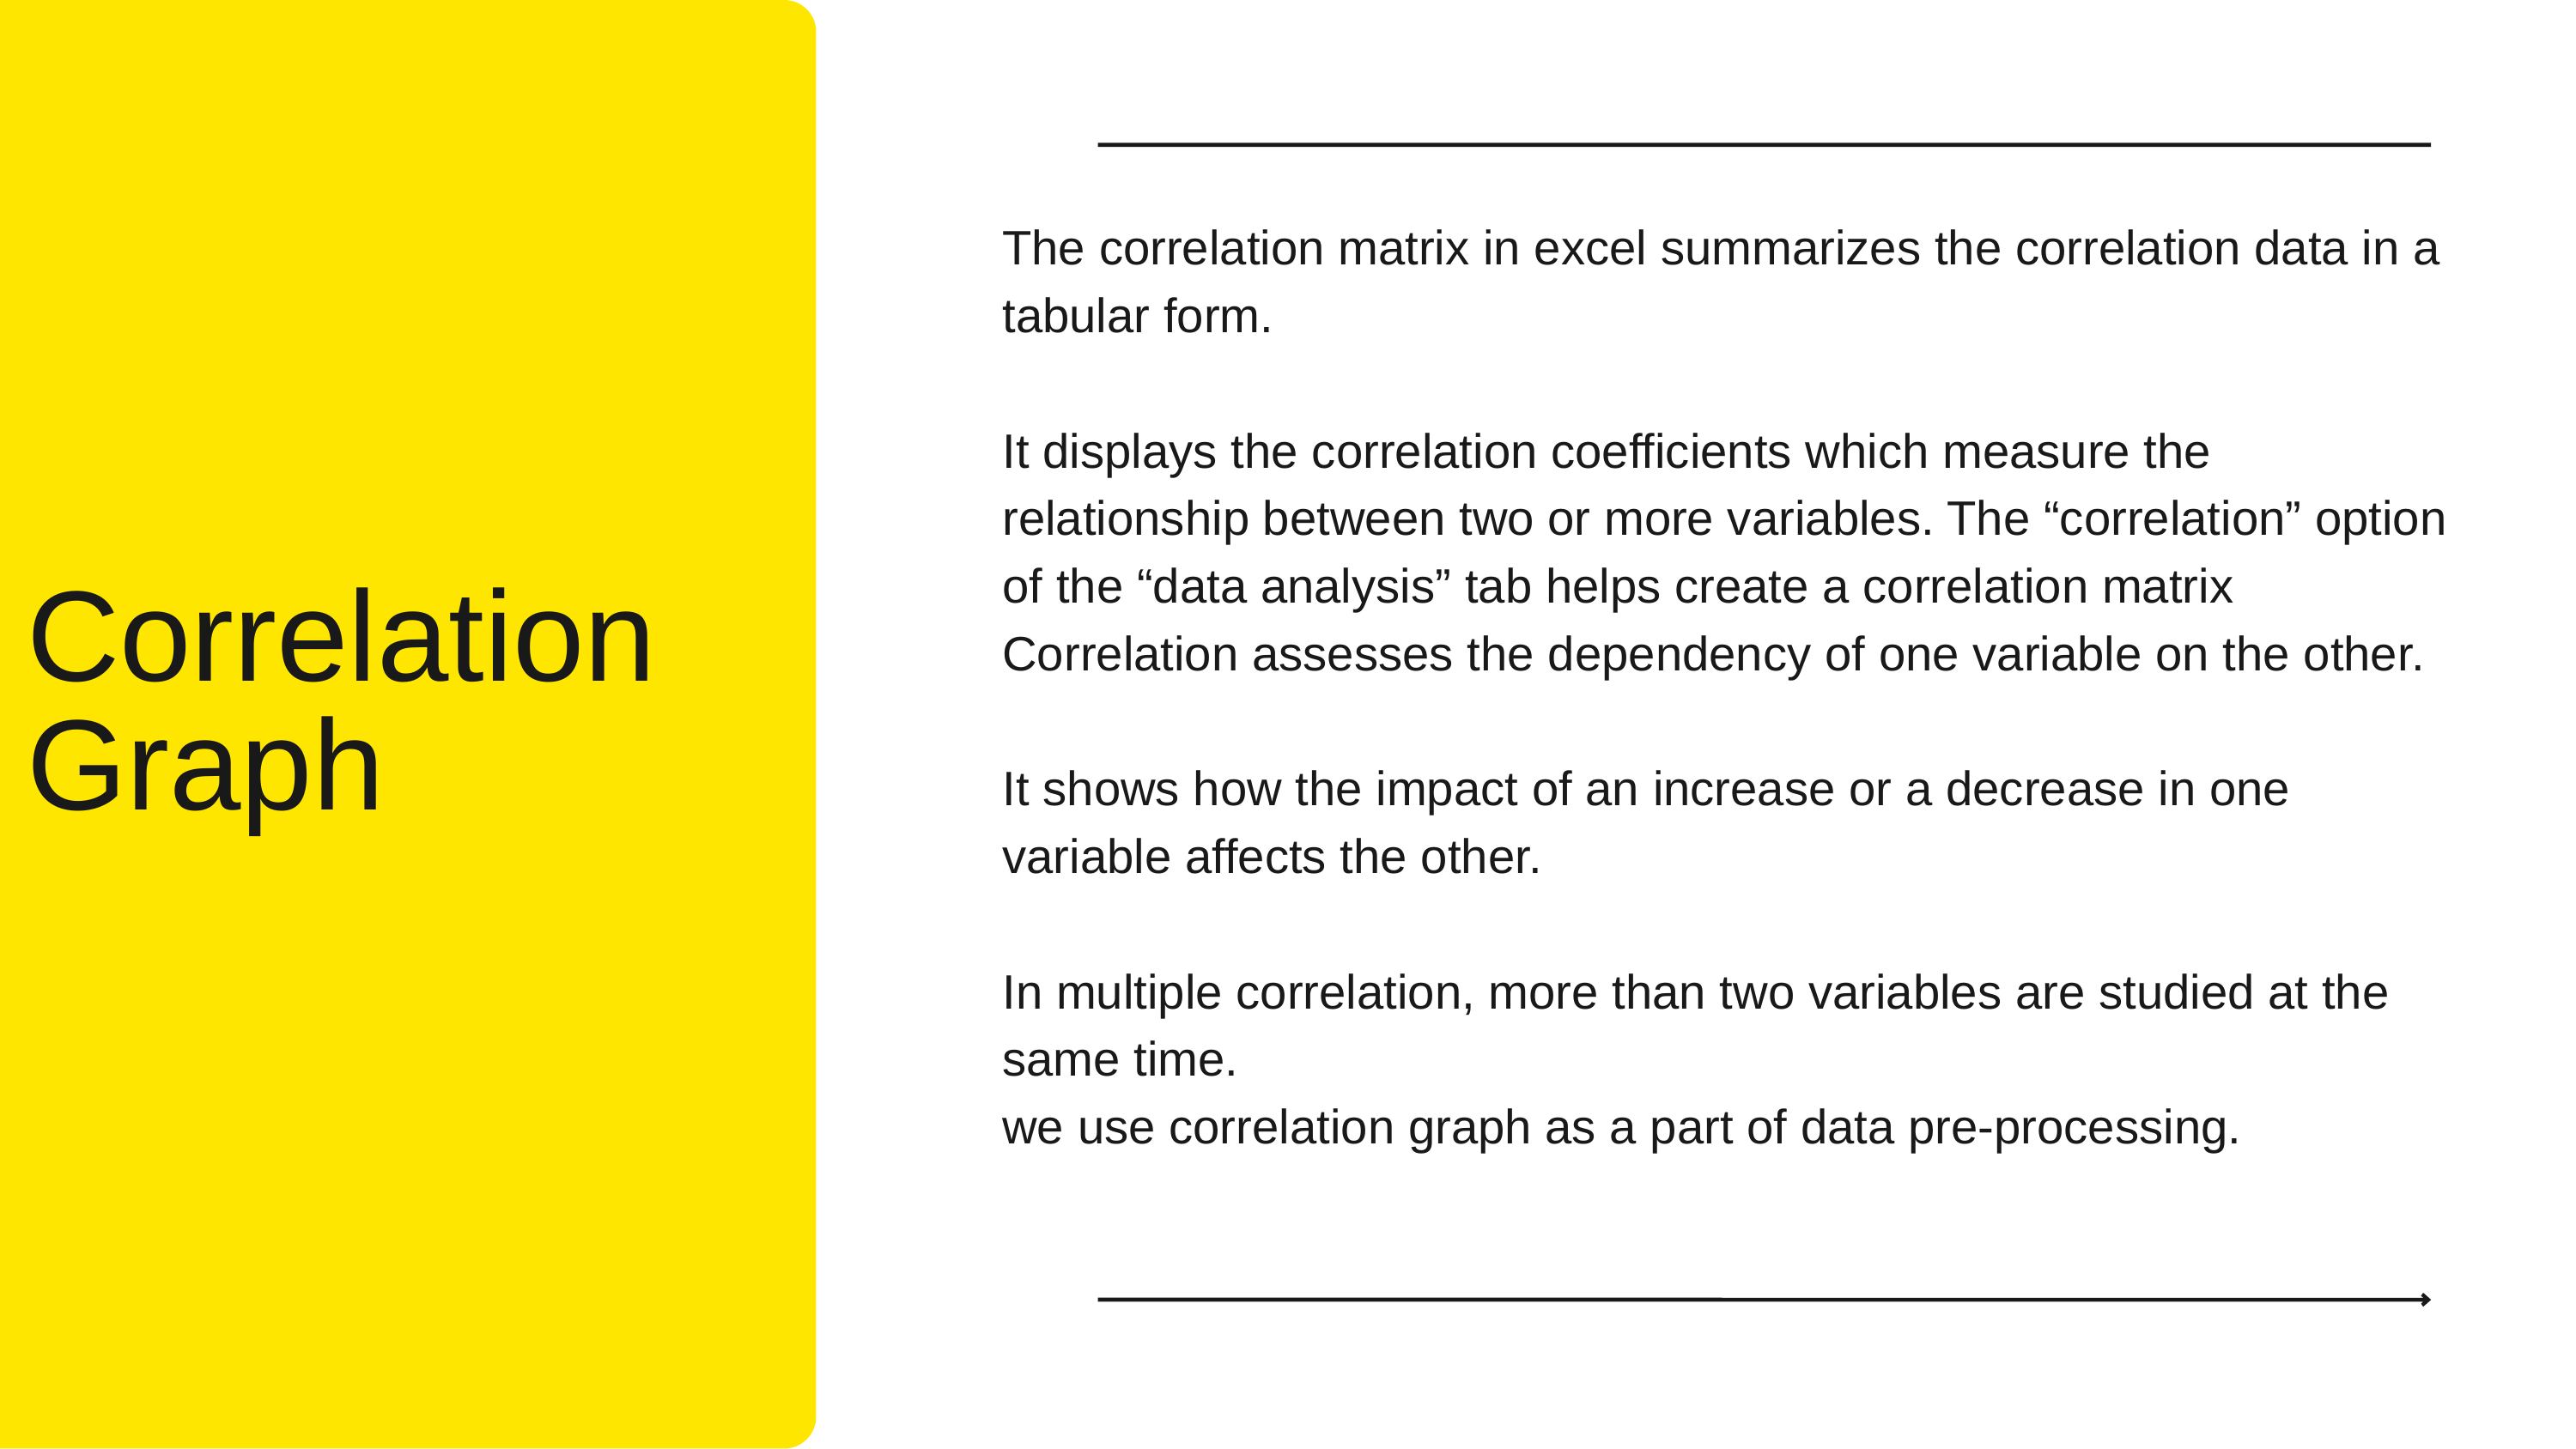

The correlation matrix in excel summarizes the correlation data in a tabular form.

It displays the correlation coefficients which measure the relationship between two or more variables. The “correlation” option of the “data analysis” tab helps create a correlation matrix
Correlation assesses the dependency of one variable on the other.

It shows how the impact of an increase or a decrease in one variable affects the other.

In multiple correlation, more than two variables are studied at the same time.
we use correlation graph as a part of data pre-processing.

Correlation
Graph